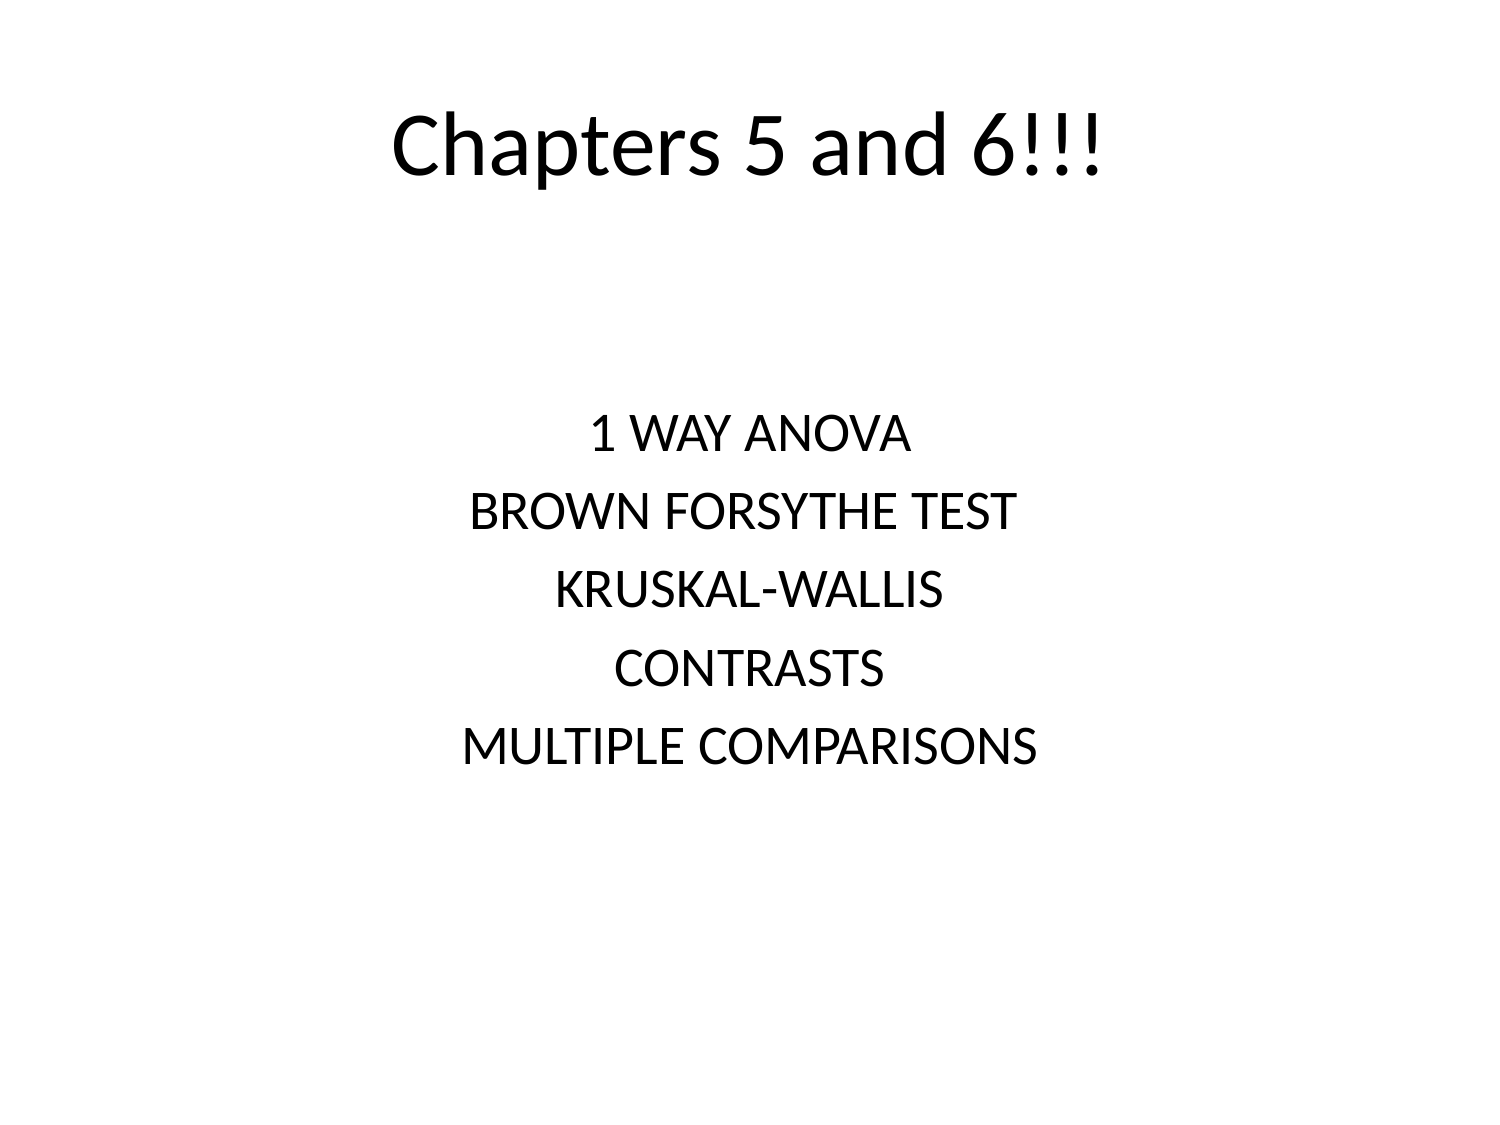

# Chapters 5 and 6!!!
1 WAY ANOVA
BROWN FORSYTHE TEST
KRUSKAL-WALLIS
CONTRASTS
MULTIPLE COMPARISONS